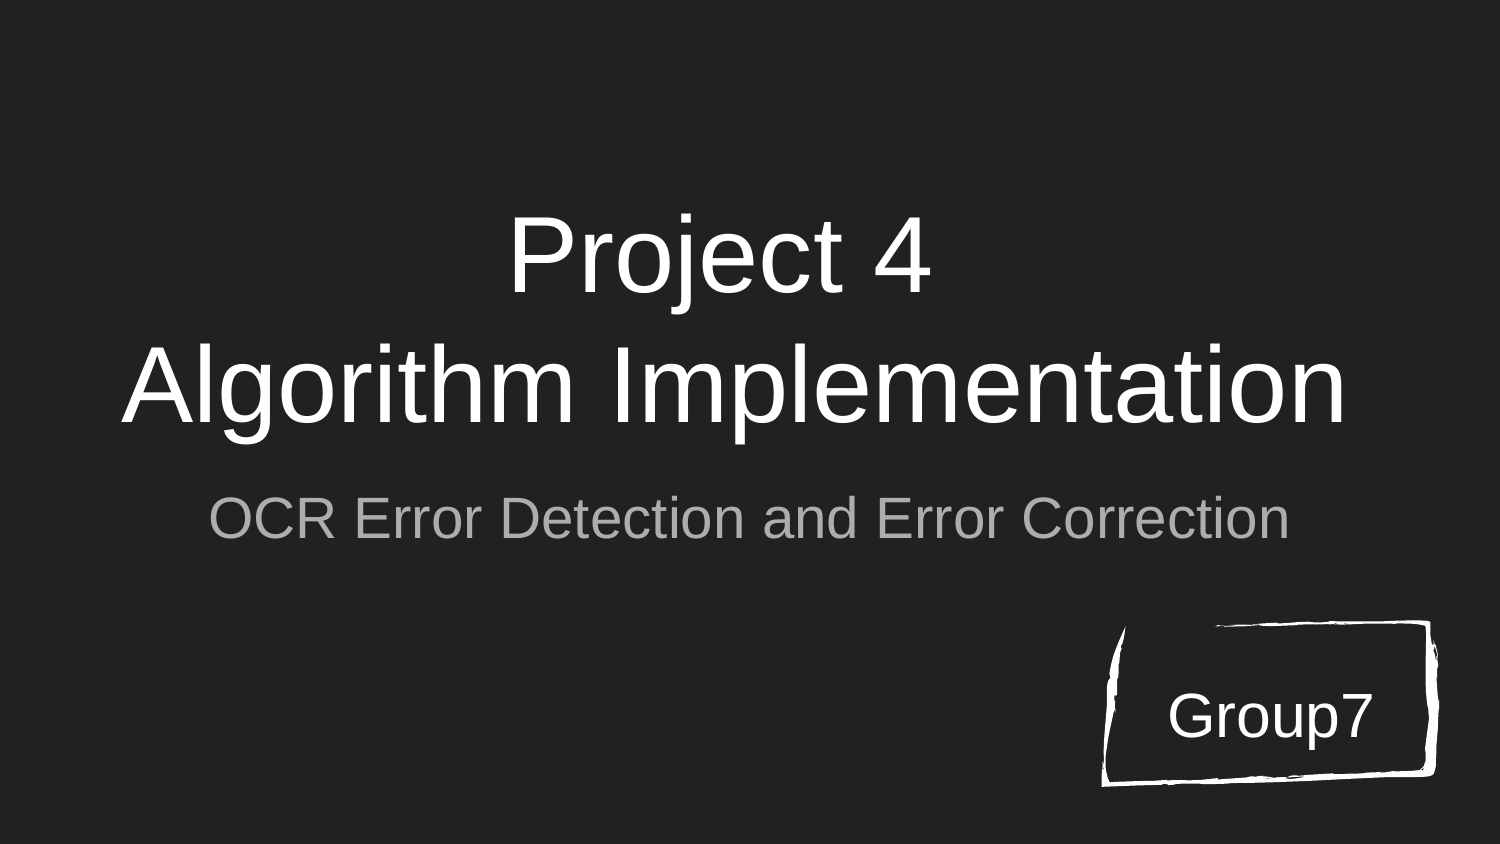

# Project 4
Algorithm Implementation
OCR Error Detection and Error Correction

Group7